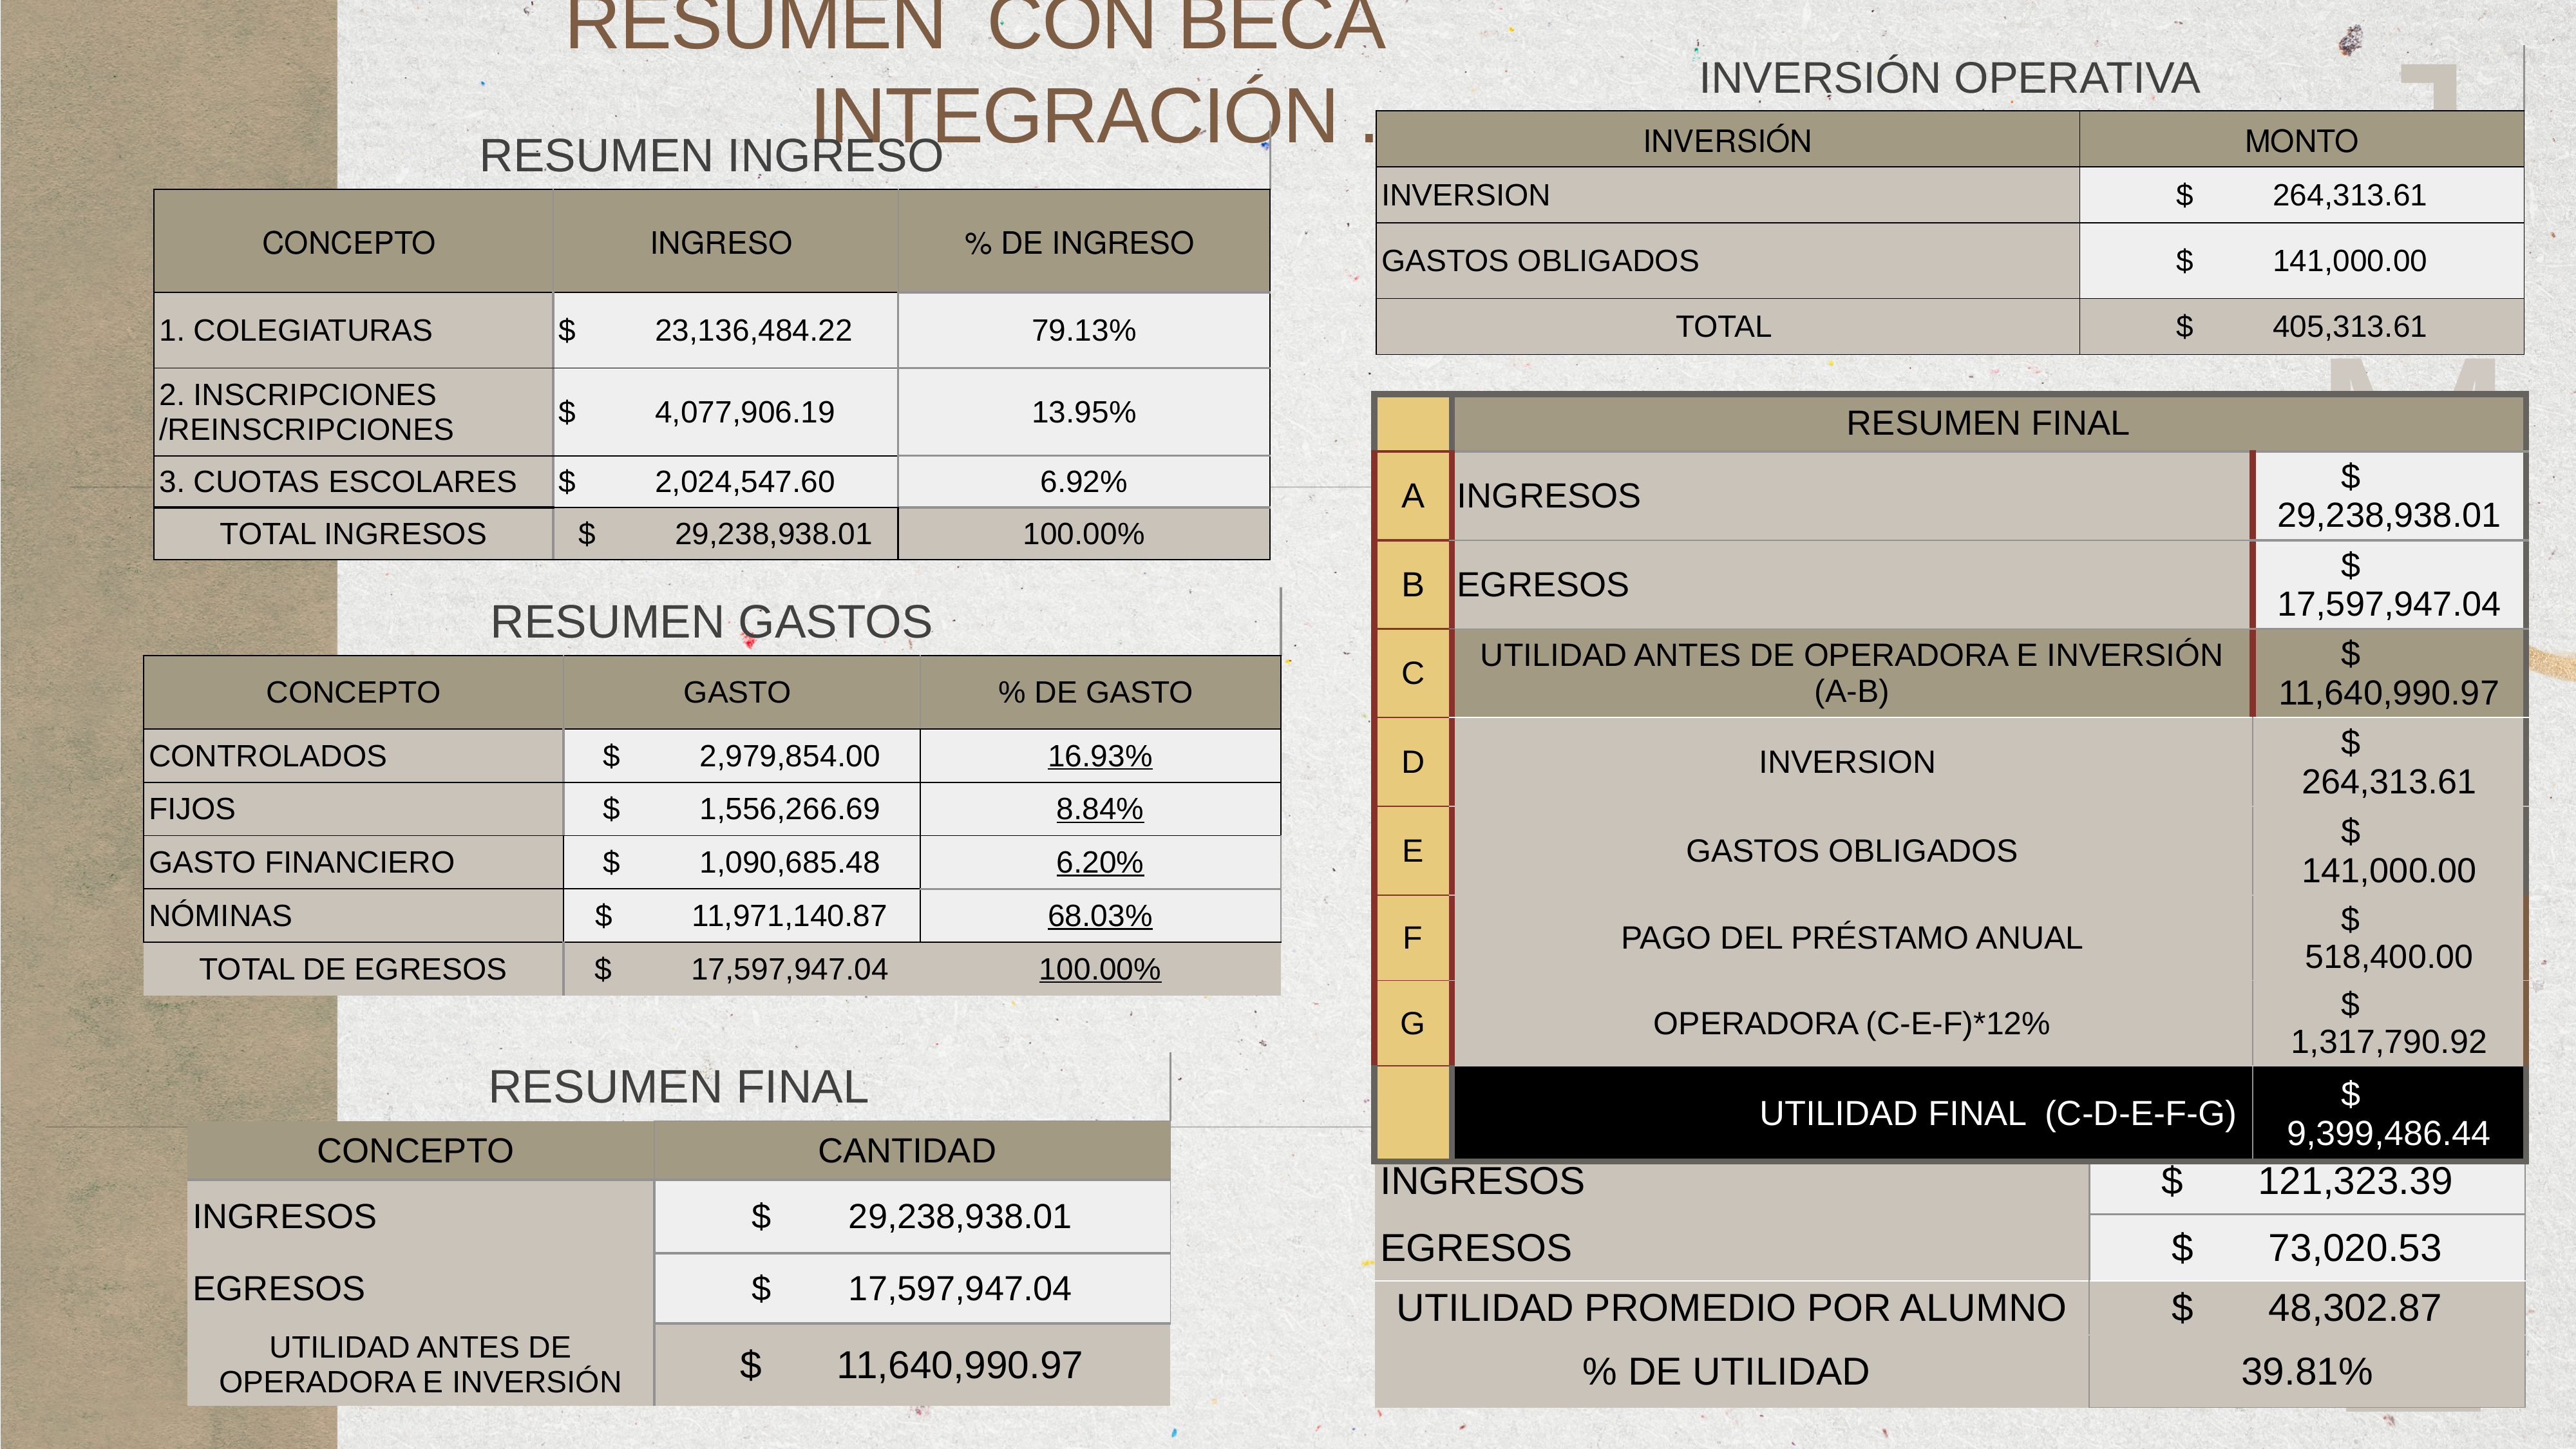

RESUMEN  CON BECA INTEGRACIÓN .
| INVERSIÓN OPERATIVA |  |
| --- | --- |
| Inversión | Monto |
| INVERSION | $‎ 264,313.61 |
| GASTOS OBLIGADOS | $‎ 141,000.00 |
| TOTAL | $‎ 405,313.61 |
| RESUMEN INGRESO |  |  |
| --- | --- | --- |
| Concepto | Ingreso | % de ingreso |
| 1. COLEGIATURAS | $‎ 23,136,484.22 | 79.13% |
| 2. INSCRIPCIONES /REINSCRIPCIONES | $‎ 4,077,906.19 | 13.95% |
| 3. CUOTAS ESCOLARES | $‎ 2,024,547.60 | 6.92% |
| TOTAL INGRESOS | $‎ 29,238,938.01 | 100.00% |
|  | RESUMEN FINAL |  |
| --- | --- | --- |
| A | INGRESOS | $‎ 29,238,938.01 |
| B | EGRESOS | $‎ 17,597,947.04 |
| c | UTILIDAD ANTES DE OPERADORA E INVERSIÓN (a-b) | $‎ 11,640,990.97 |
| d | INVERSION | $‎ 264,313.61 |
| E | GASTOS OBLIGADOS | $‎ 141,000.00 |
| F | Pago del Préstamo anual | $‎ 518,400.00 |
| G | Operadora (c-e-f)\*12% | $‎ 1,317,790.92 |
|  | UTILIDAD FINAL (c-d-e-f-g) | $‎ 9,399,486.44 |
| RESUMEN GASTOS |  |  |
| --- | --- | --- |
| CONCEPTO | GASTO | % DE GASTO |
| CONTROLADOS | $‎ 2,979,854.00 | 16.93% |
| FIJOS | $‎ 1,556,266.69 | 8.84% |
| Gasto Financiero | $‎ 1,090,685.48 | 6.20% |
| NÓMINAS | $‎ 11,971,140.87 | 68.03% |
| TOTAL DE EGRESOS | $‎ 17,597,947.04 | 100.00% |
| DATO IMPORTANTE |  |
| --- | --- |
|  | CANTIDAD |
| PROMEDIO POR ALUMNO | 241 |
| INGRESOS | $‎ 121,323.39 |
| EGRESOS | $‎ 73,020.53 |
| UTILIDAD PROMEDIO POR ALUMNO | $‎ 48,302.87 |
| % DE UTILIDAD | 39.81% |
| RESUMEN FINAL |  |
| --- | --- |
| CONCEPTO | CANTIDAD |
| INGRESOS | $‎ 29,238,938.01 |
| EGRESOS | $‎ 17,597,947.04 |
| UTILIDAD ANTES DE OPERADORA E INVERSIÓN | $‎ 11,640,990.97 |